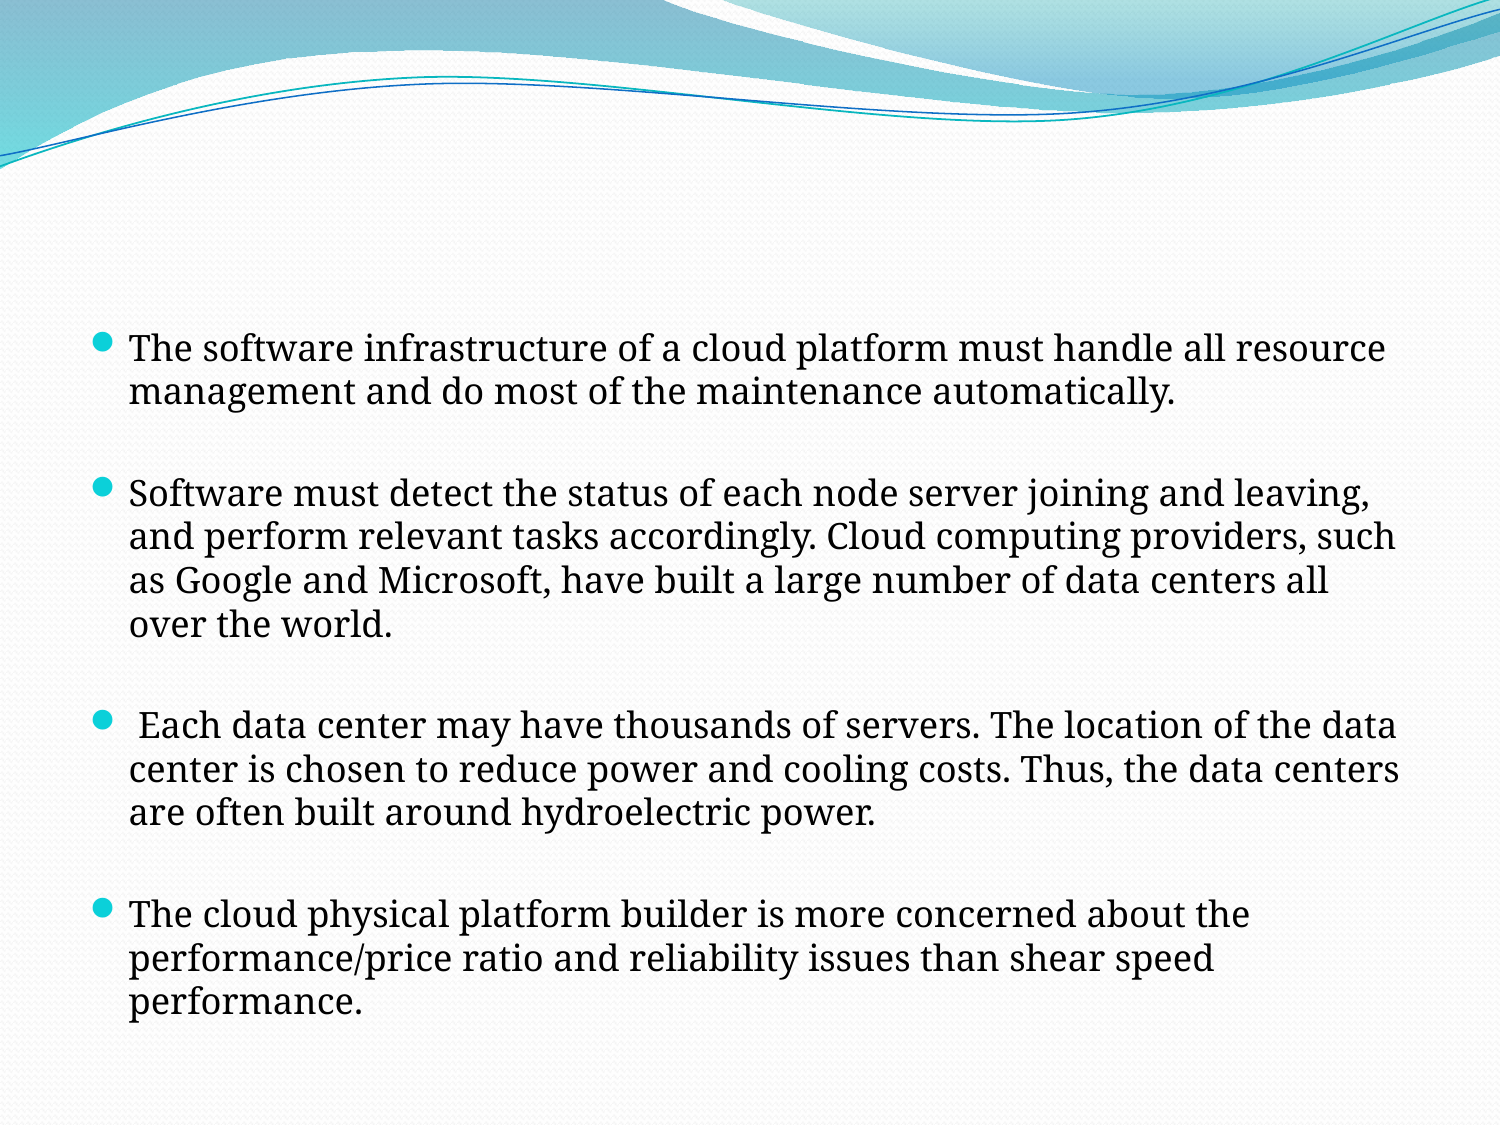

#
The software infrastructure of a cloud platform must handle all resource management and do most of the maintenance automatically.

Software must detect the status of each node server joining and leaving, and perform relevant tasks accordingly. Cloud computing providers, such as Google and Microsoft, have built a large number of data centers all over the world.

 Each data center may have thousands of servers. The location of the data center is chosen to reduce power and cooling costs. Thus, the data centers are often built around hydroelectric power.

The cloud physical platform builder is more concerned about the performance/price ratio and reliability issues than shear speed performance.